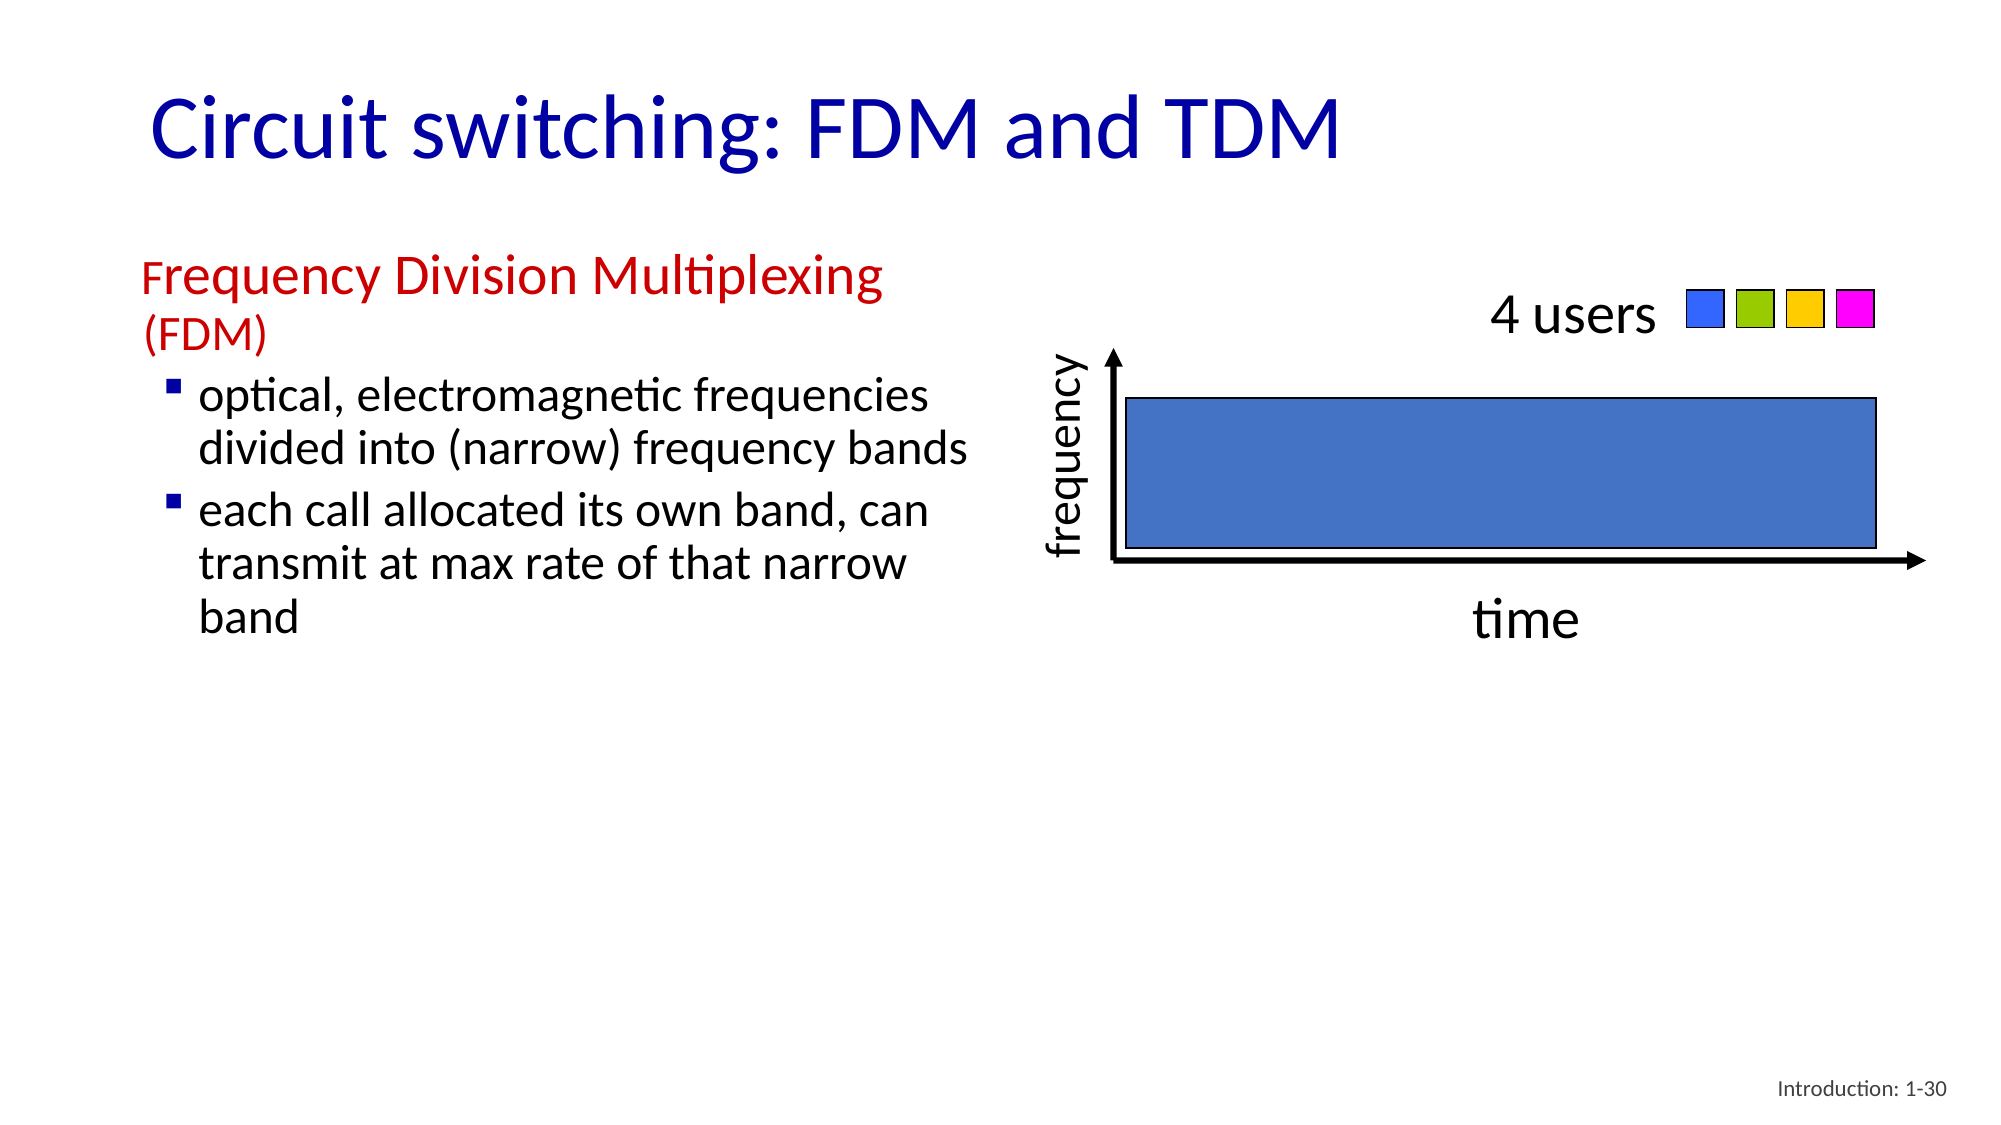

# Circuit switching: FDM and TDM
Frequency Division Multiplexing (FDM)
optical, electromagnetic frequencies divided into (narrow) frequency bands
each call allocated its own band, can transmit at max rate of that narrow band

4 users

frequency

time
Introduction: 1-30